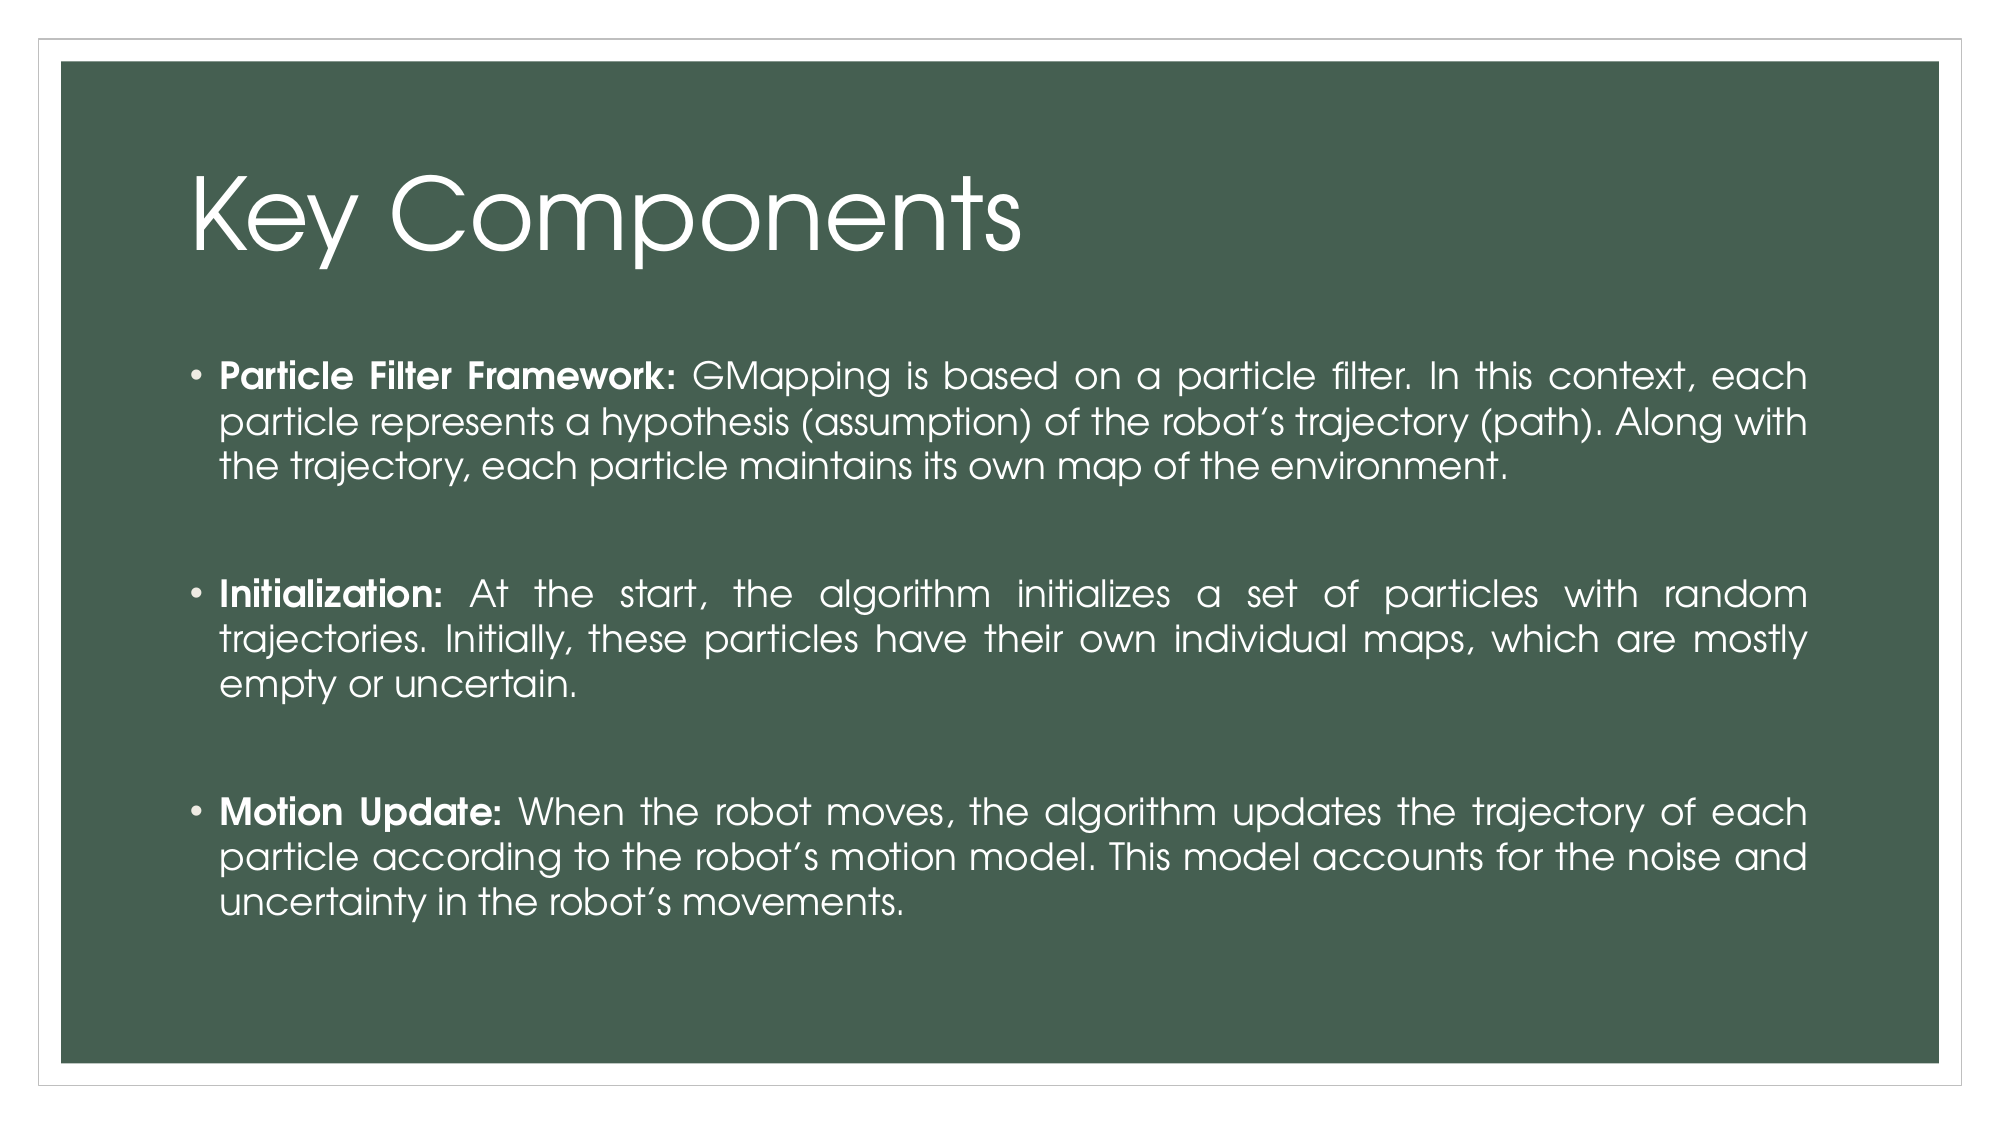

# Key Components
Particle Filter Framework: GMapping is based on a particle filter. In this context, each particle represents a hypothesis (assumption) of the robot’s trajectory (path). Along with the trajectory, each particle maintains its own map of the environment.

Initialization: At the start, the algorithm initializes a set of particles with random trajectories. Initially, these particles have their own individual maps, which are mostly empty or uncertain.

Motion Update: When the robot moves, the algorithm updates the trajectory of each particle according to the robot’s motion model. This model accounts for the noise and uncertainty in the robot’s movements.